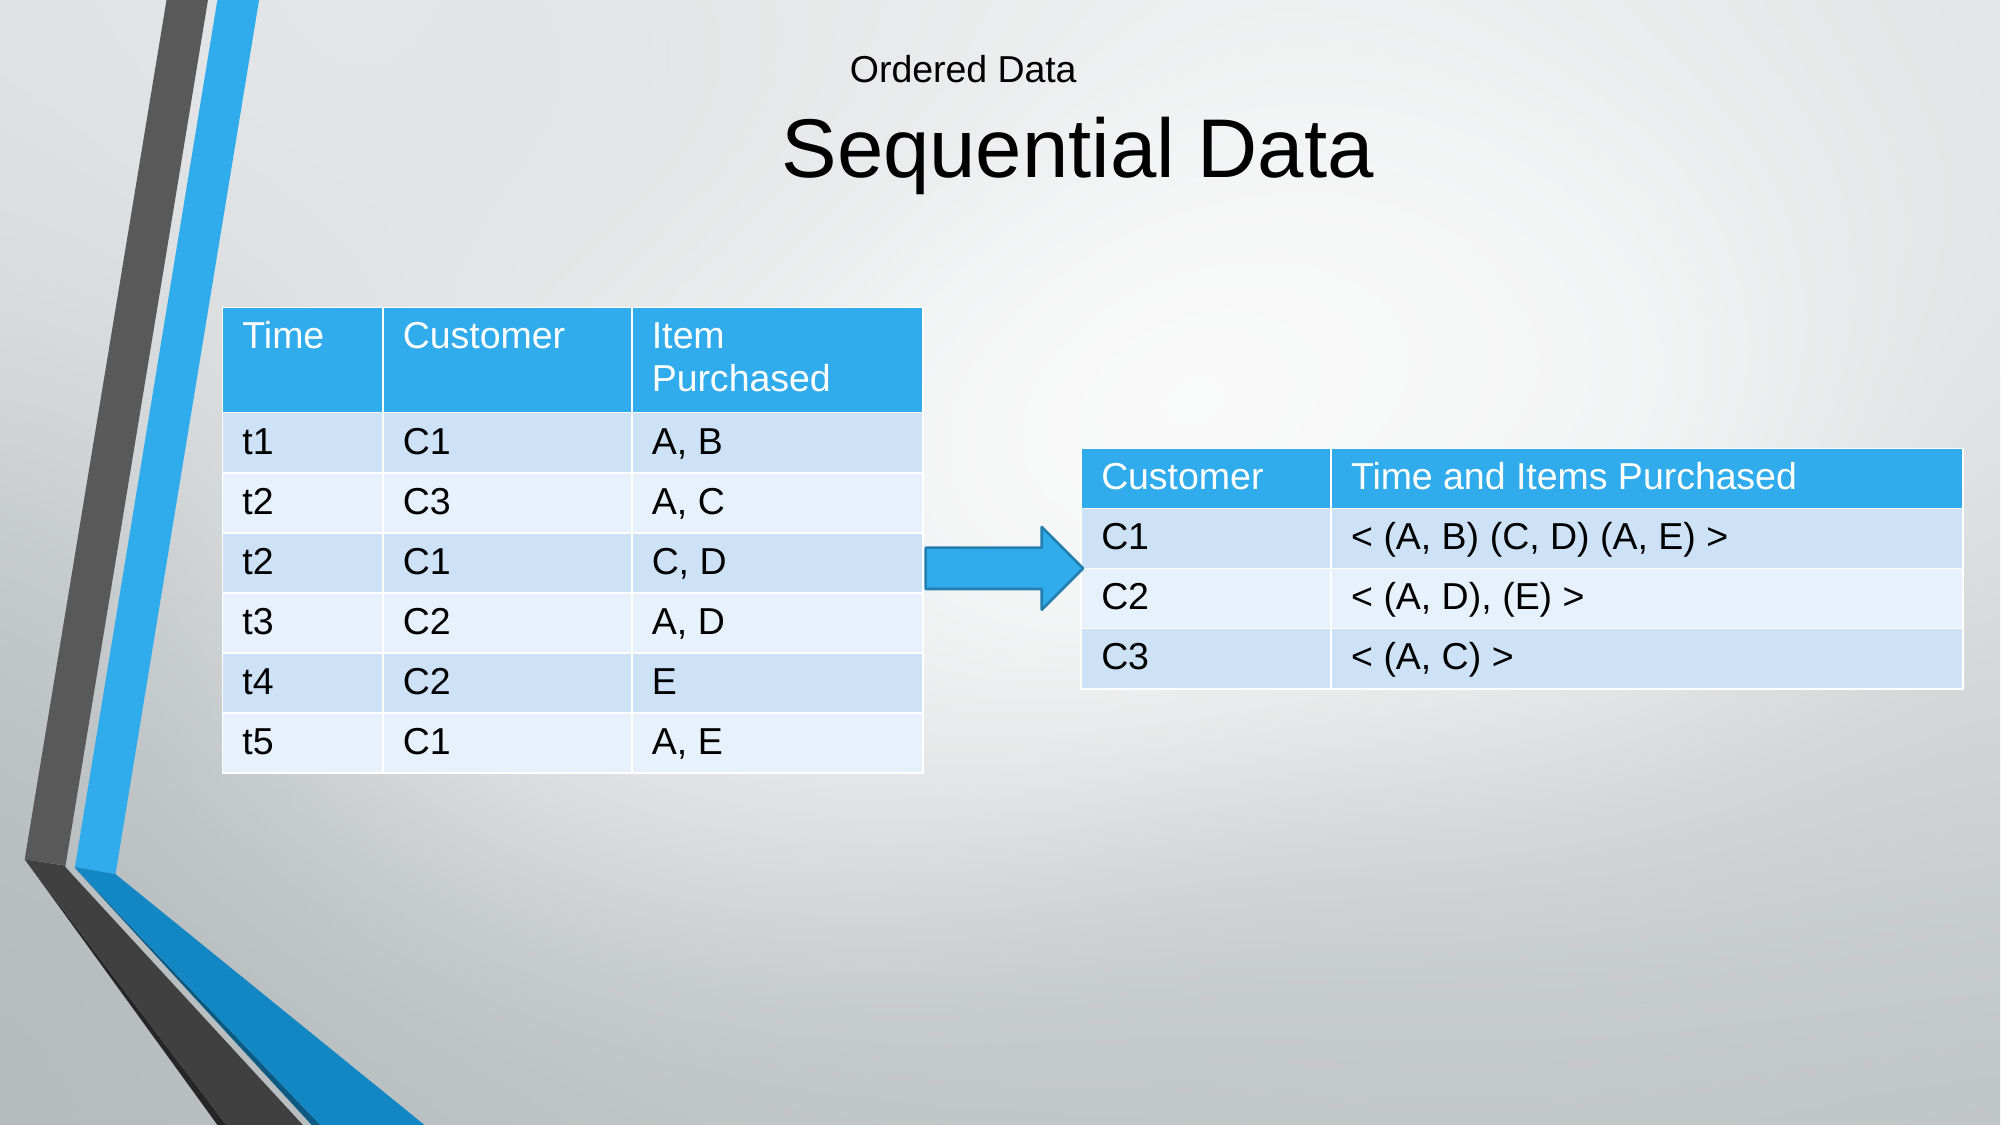

# Sequential Data
Ordered Data
| Time | Customer | Item Purchased |
| --- | --- | --- |
| t1 | C1 | A, B |
| t2 | C3 | A, C |
| t2 | C1 | C, D |
| t3 | C2 | A, D |
| t4 | C2 | E |
| t5 | C1 | A, E |
Sequences of transactions
| Customer | Time and Items Purchased |
| --- | --- |
| C1 | < (A, B) (C, D) (A, E) > |
| C2 | < (A, D), (E) > |
| C3 | < (A, C) > |